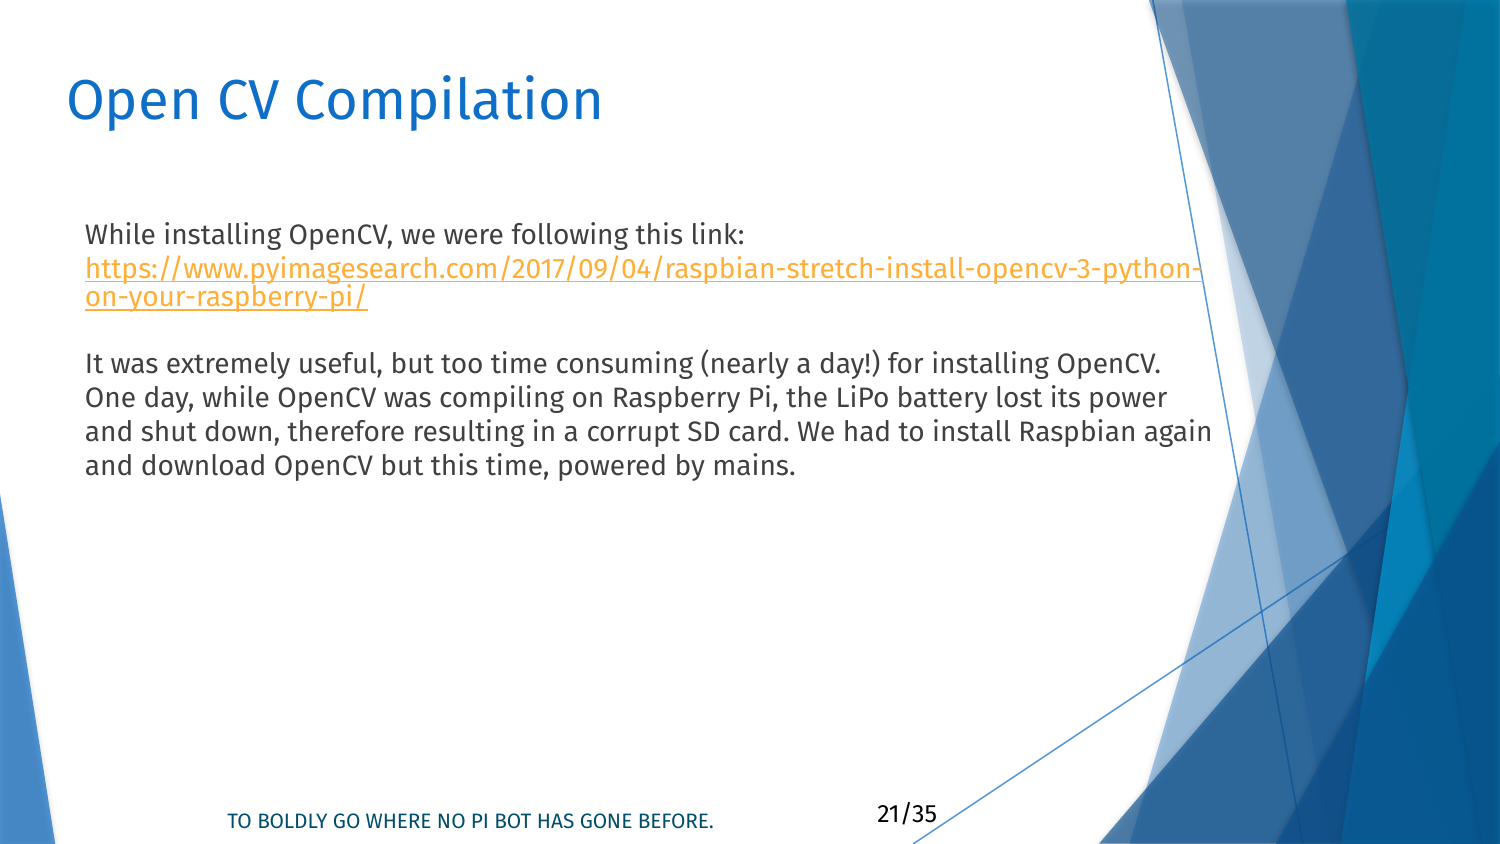

# Open CV Compilation
While installing OpenCV, we were following this link: https://www.pyimagesearch.com/2017/09/04/raspbian-stretch-install-opencv-3-python-on-your-raspberry-pi/

It was extremely useful, but too time consuming (nearly a day!) for installing OpenCV. One day, while OpenCV was compiling on Raspberry Pi, the LiPo battery lost its power and shut down, therefore resulting in a corrupt SD card. We had to install Raspbian again and download OpenCV but this time, powered by mains.
21/35
TO BOLDLY GO WHERE NO PI BOT HAS GONE BEFORE.